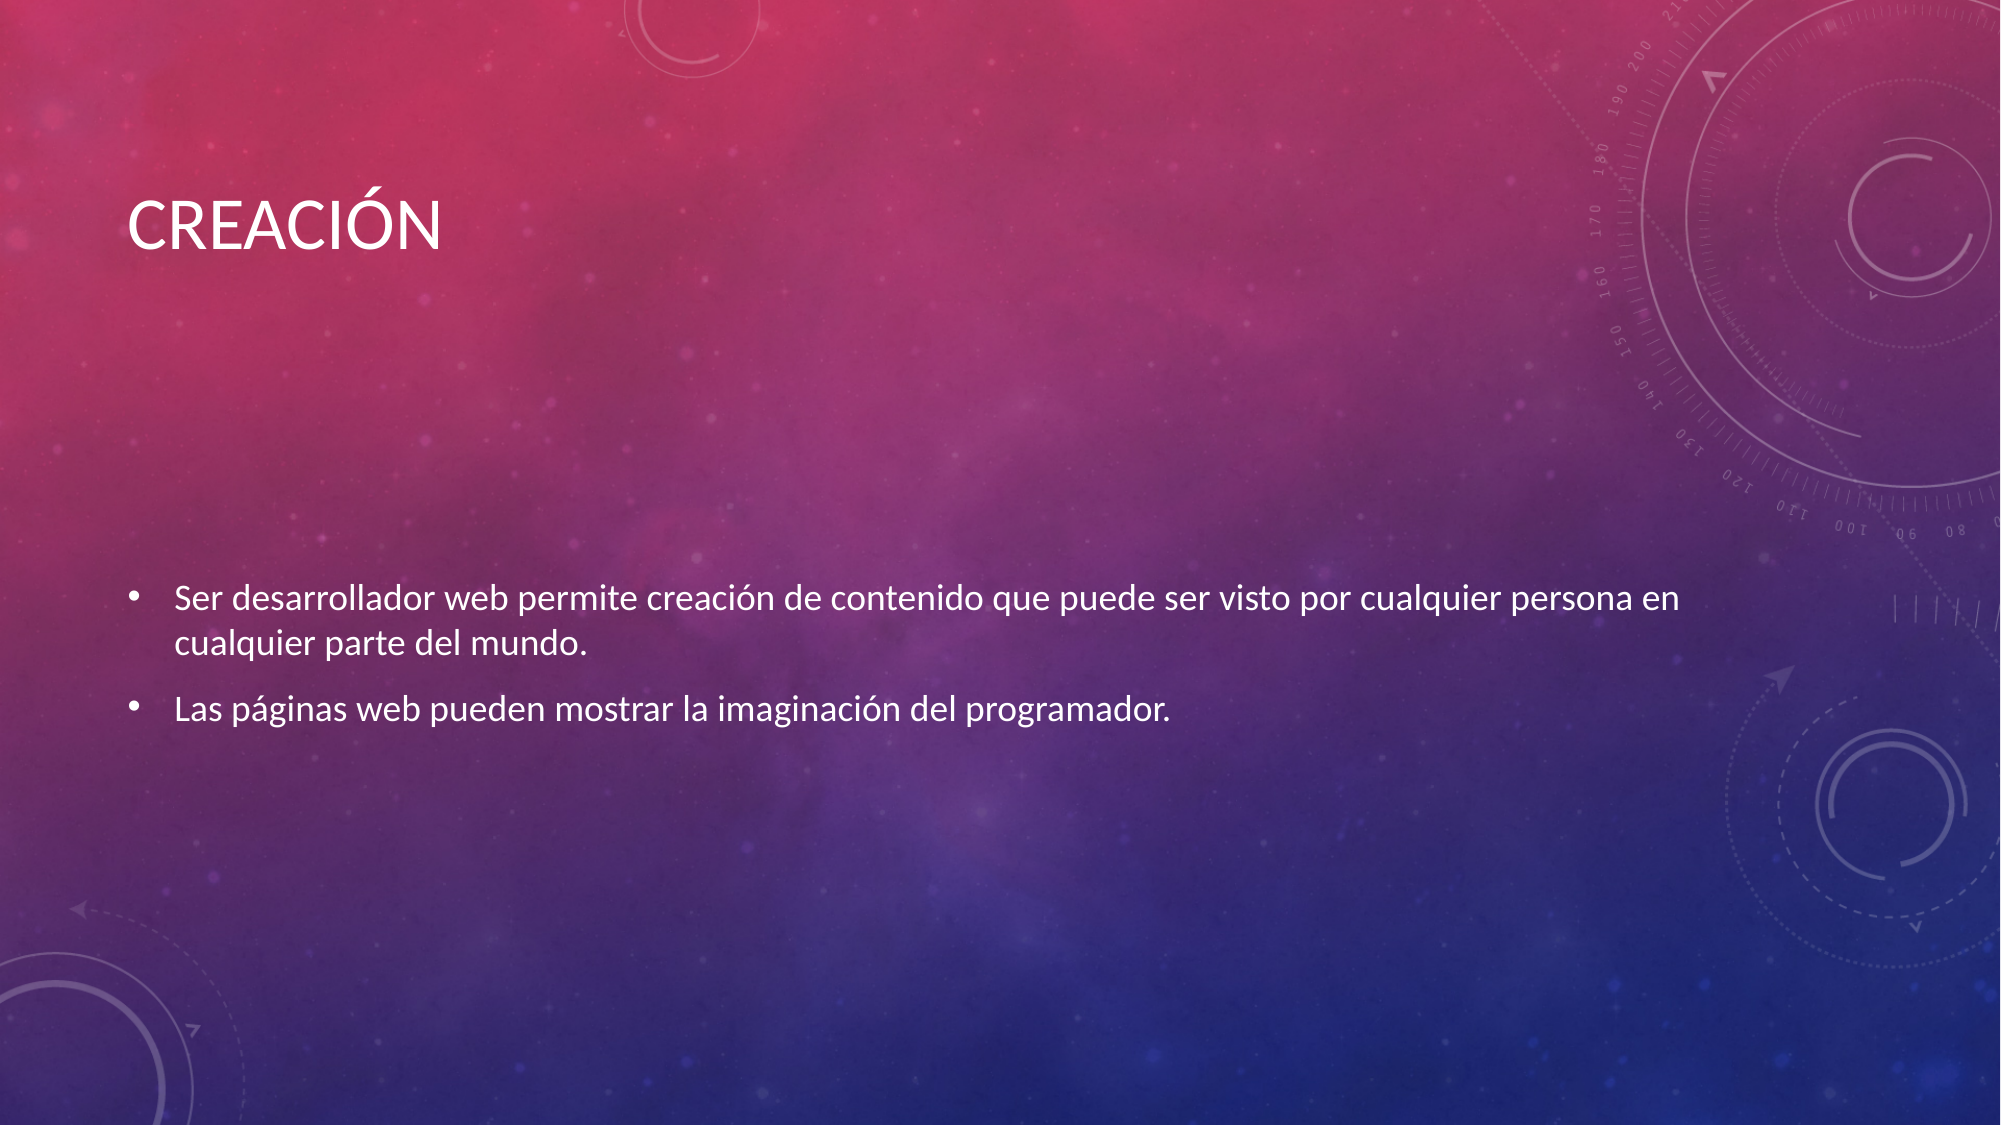

# Creación
Ser desarrollador web permite creación de contenido que puede ser visto por cualquier persona en cualquier parte del mundo.
Las páginas web pueden mostrar la imaginación del programador.